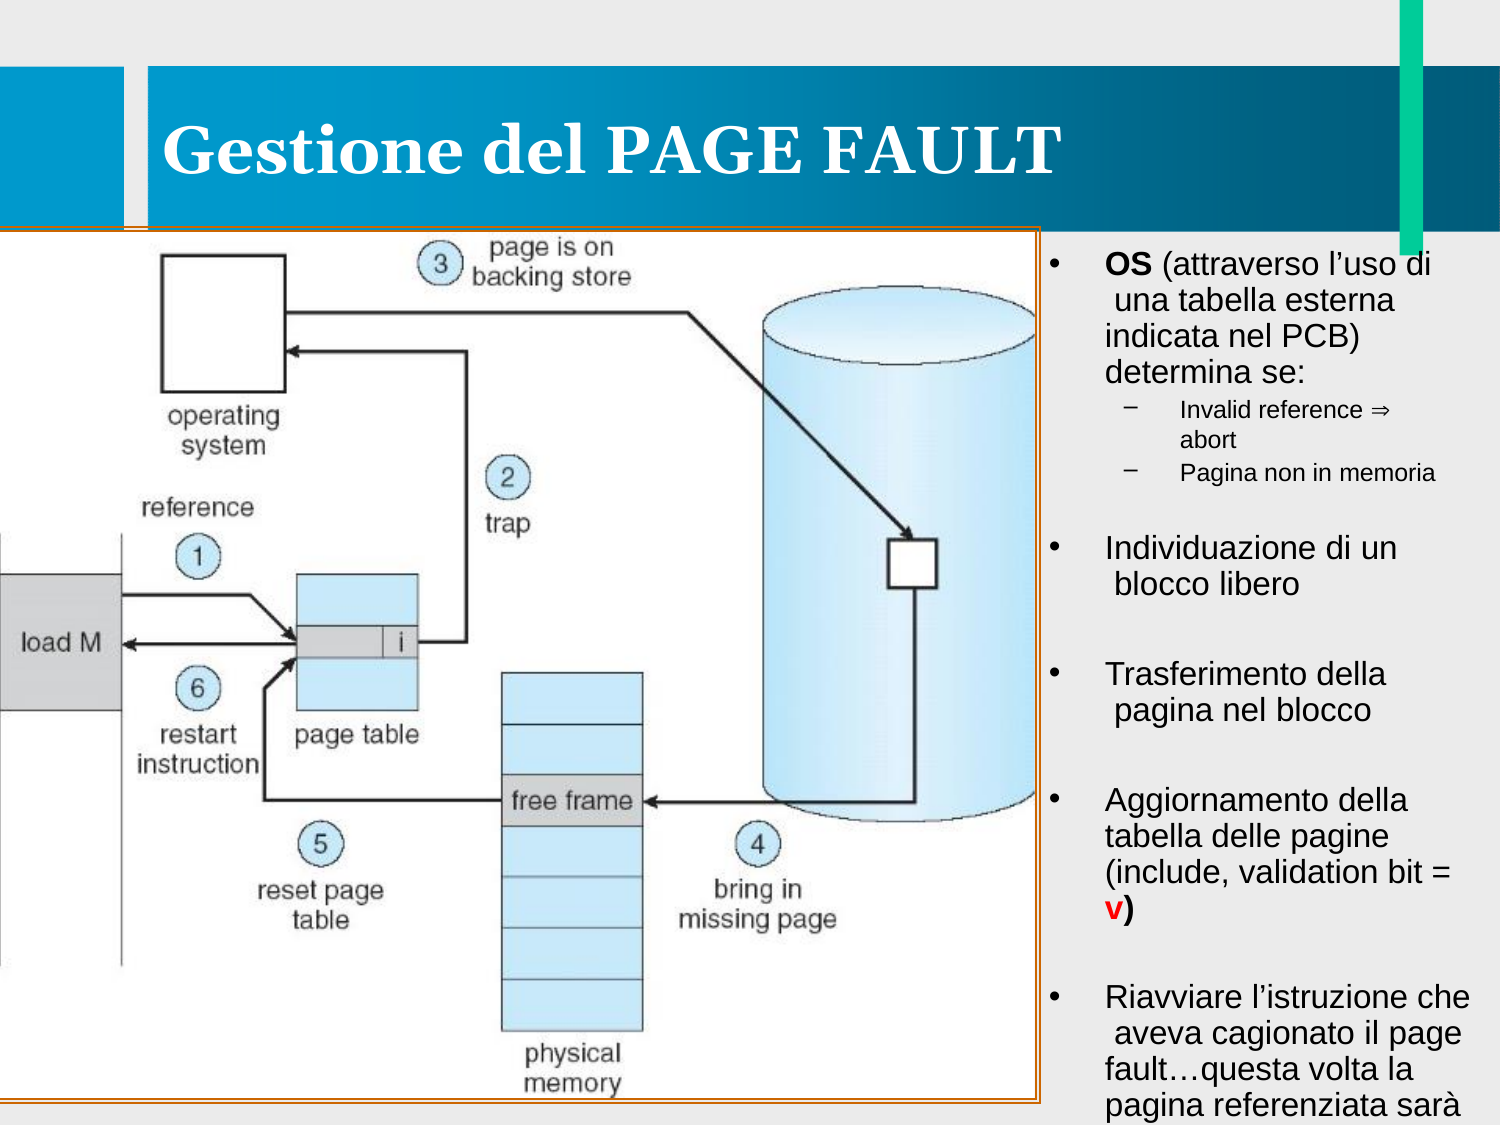

# Gestione del PAGE FAULT

OS (attraverso l’uso di  una tabella esterna  indicata nel PCB)  determina se:
Invalid reference ⇒ abort
Pagina non in memoria

Individuazione di un  blocco libero

Trasferimento della  pagina nel blocco

Aggiornamento della  tabella delle pagine  (include, validation bit =  v)

Riavviare l’istruzione che  aveva cagionato il page  fault…questa volta la  pagina referenziata sarà  in memoria…